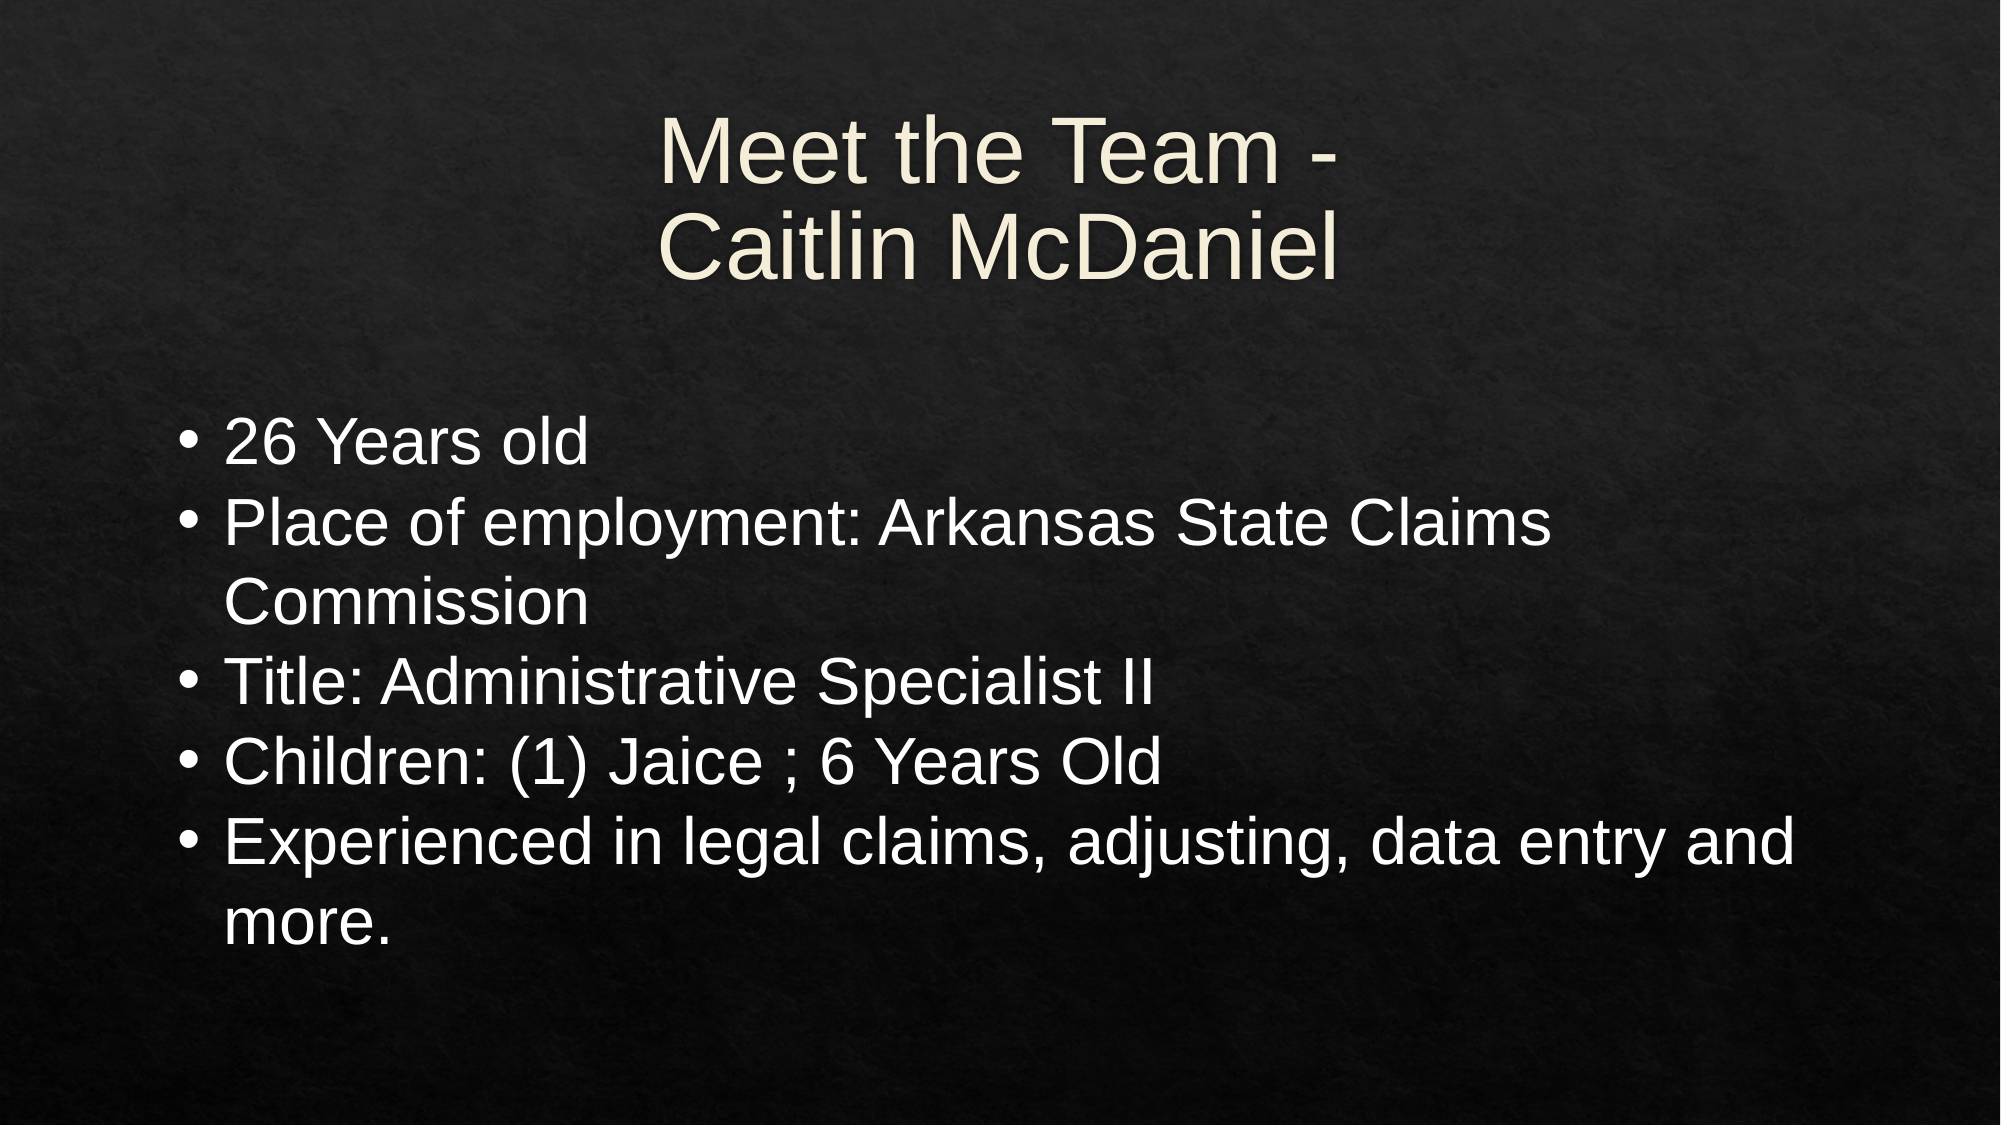

# Meet the Team - Caitlin McDaniel
26 Years old
Place of employment: Arkansas State Claims Commission
Title: Administrative Specialist II
Children: (1) Jaice ; 6 Years Old
Experienced in legal claims, adjusting, data entry and more.